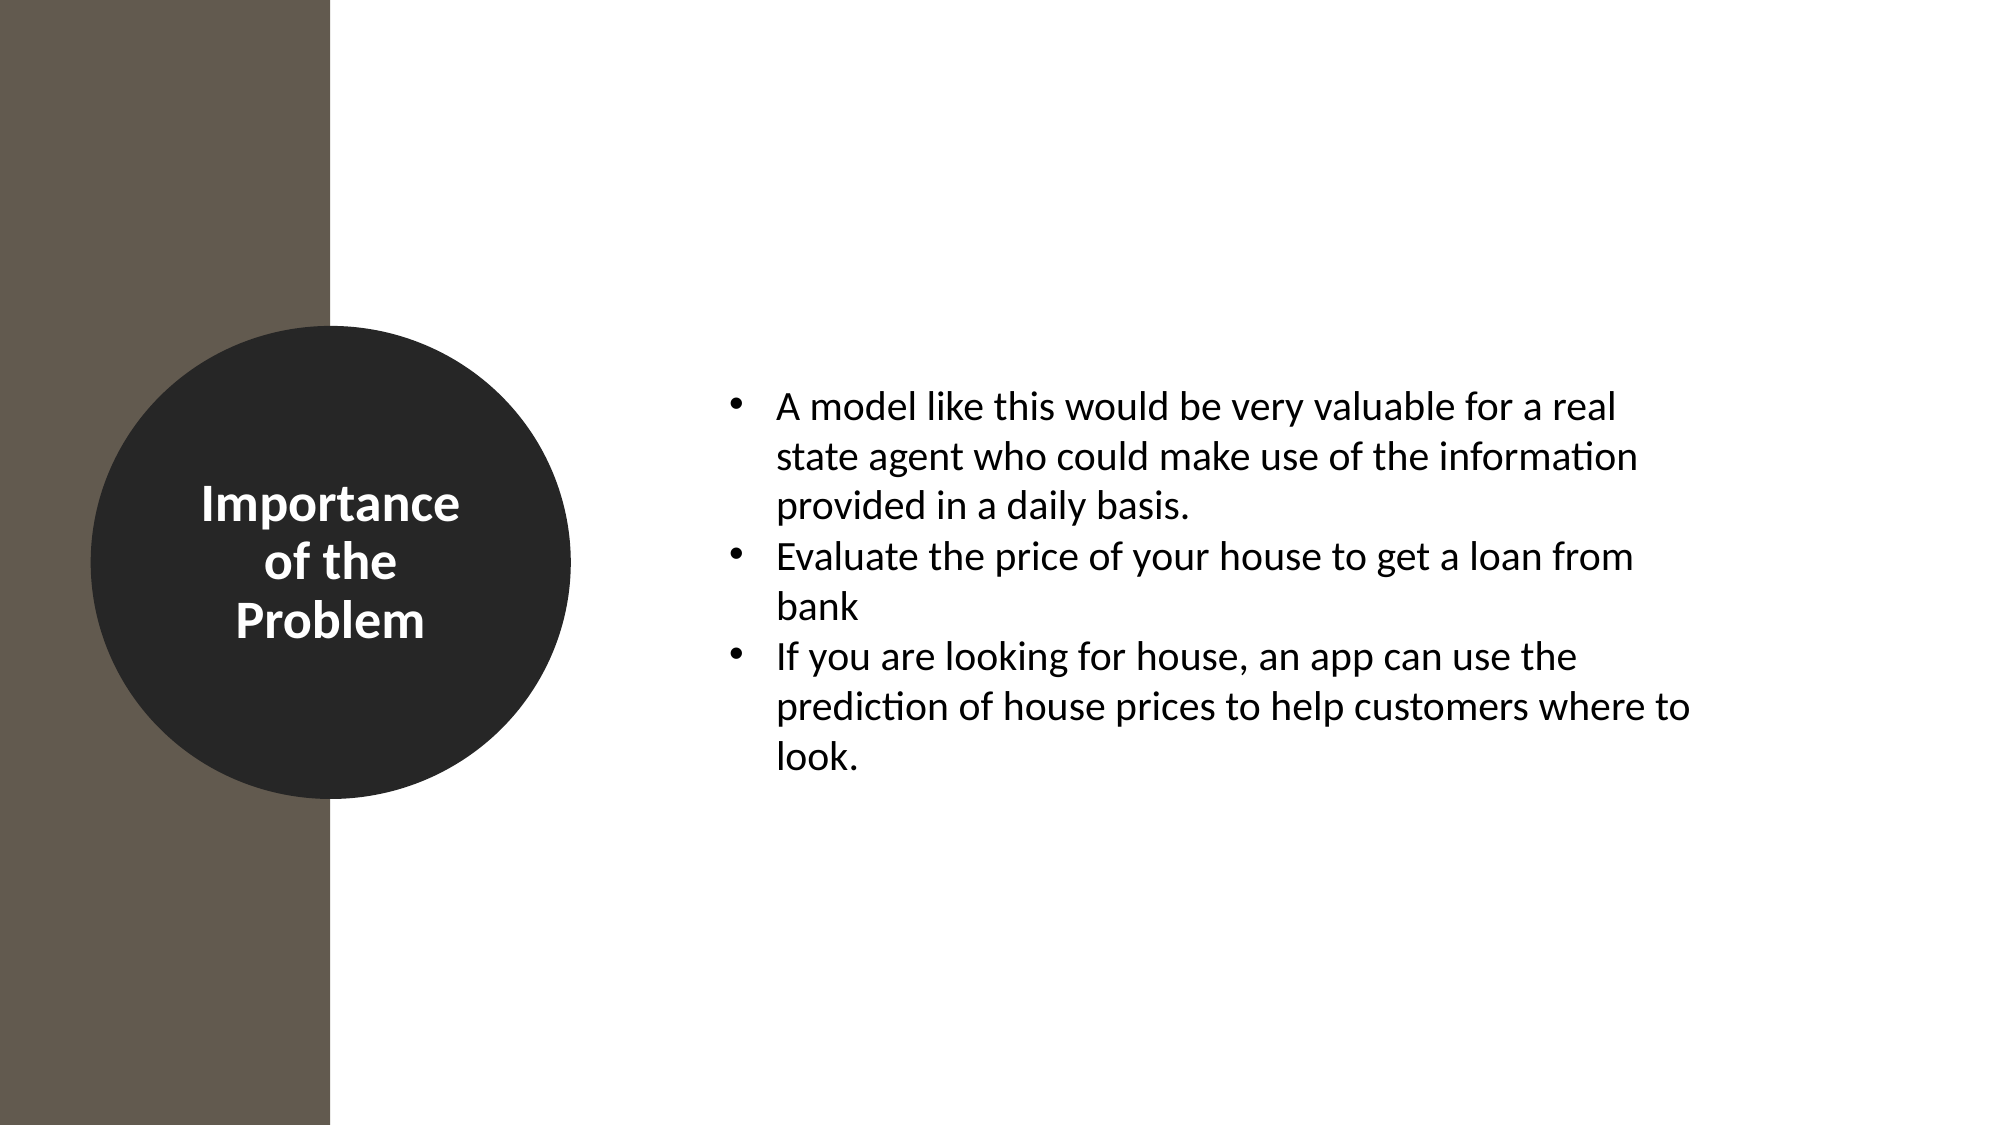

A model like this would be very valuable for a real state agent who could make use of the information provided in a daily basis.
Evaluate the price of your house to get a loan from bank
If you are looking for house, an app can use the prediction of house prices to help customers where to look.
Importance of the Problem